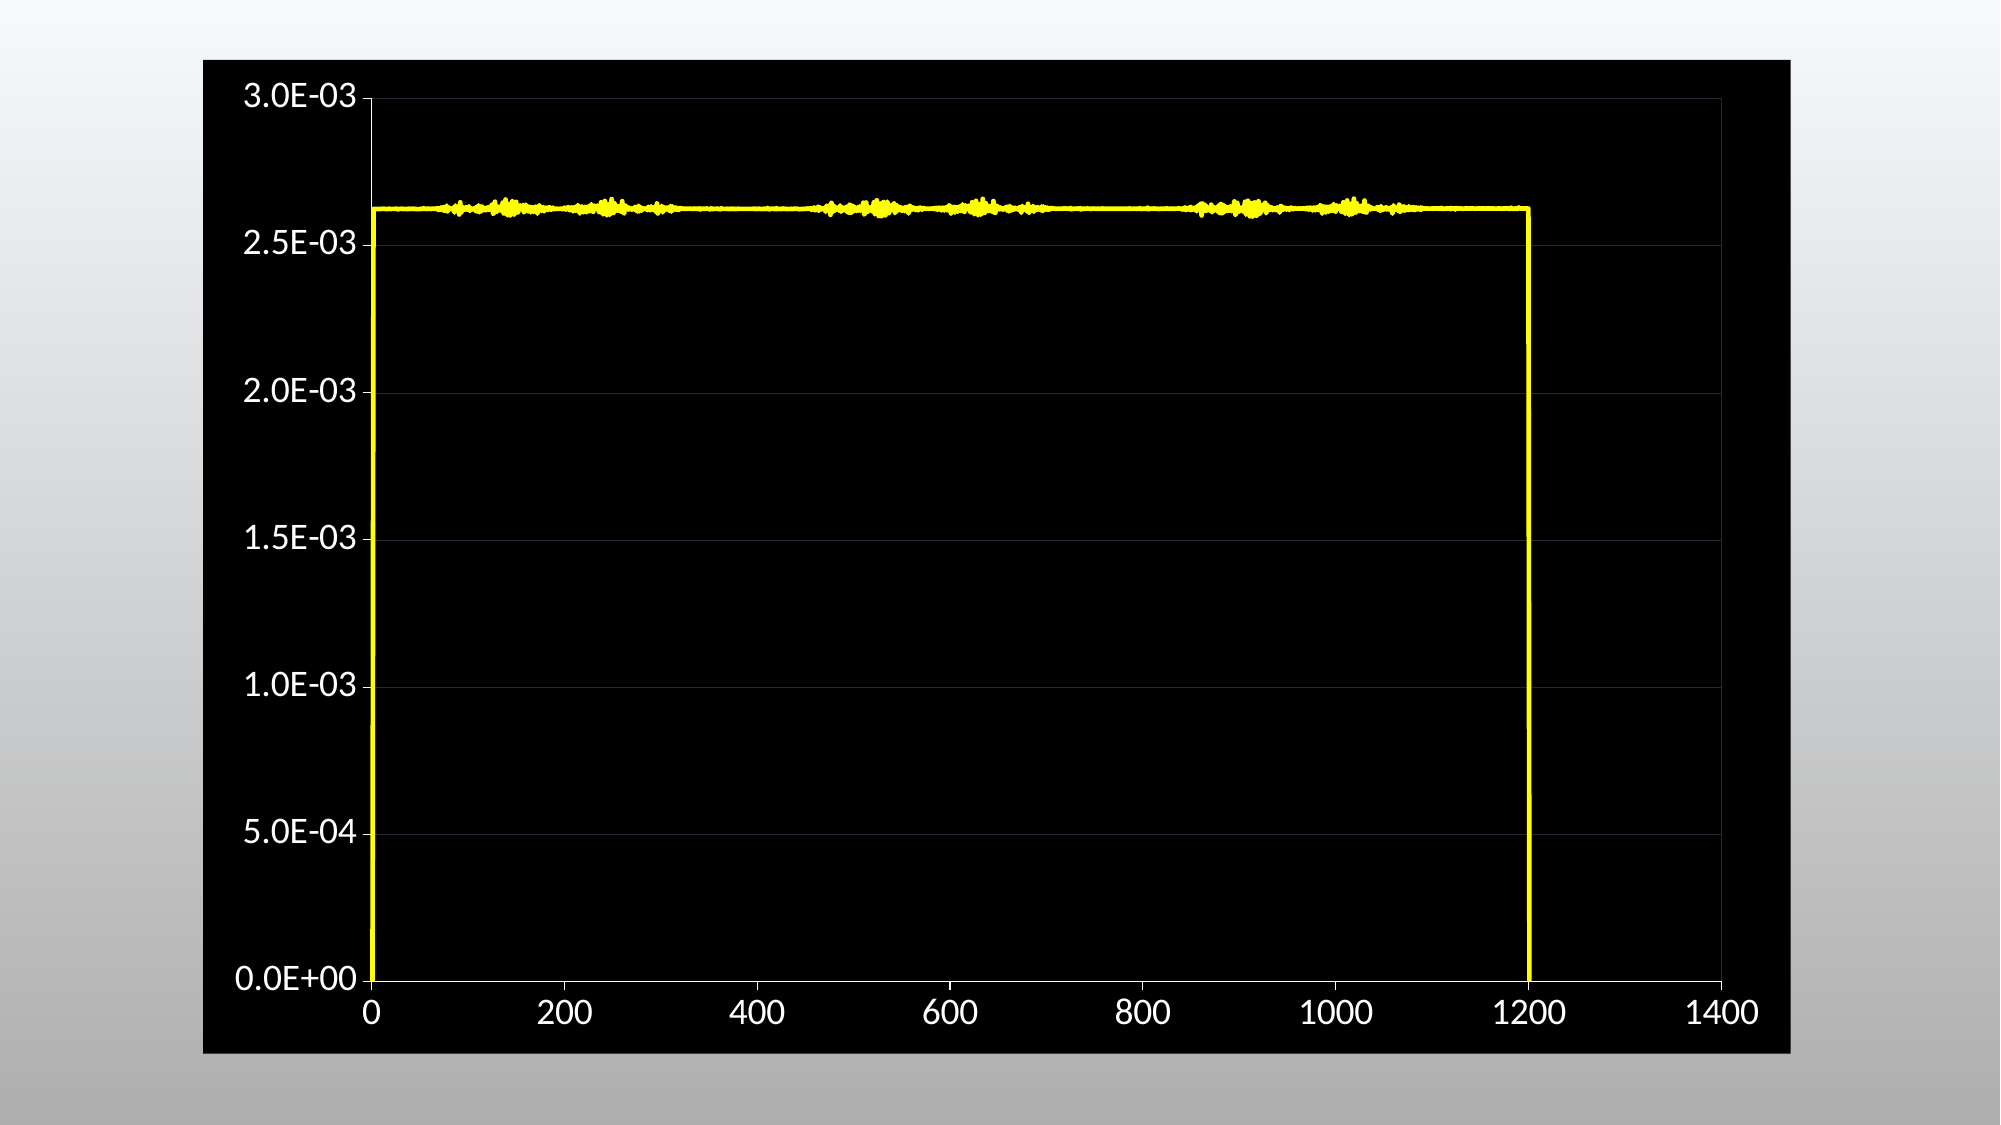

### Chart

| Category | A |
|---|---|